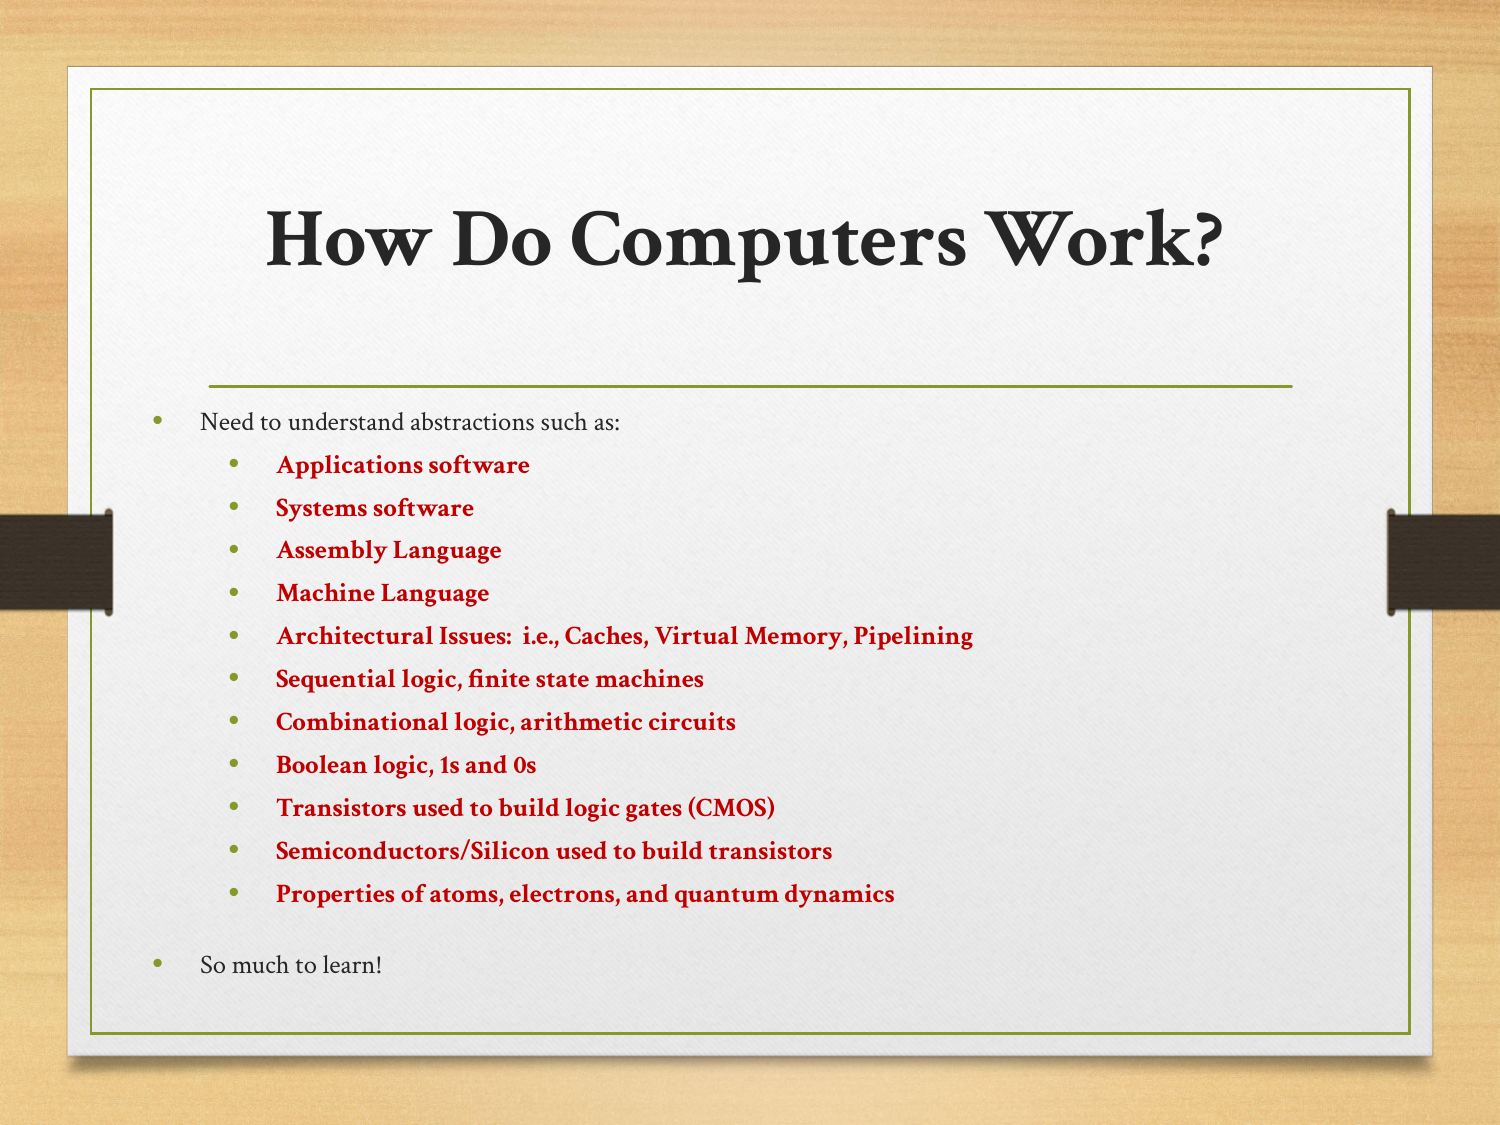

# How Do Computers Work?
Need to understand abstractions such as:
Applications software
Systems software
Assembly Language
Machine Language
Architectural Issues:  i.e., Caches, Virtual Memory, Pipelining
Sequential logic, finite state machines
Combinational logic, arithmetic circuits
Boolean logic, 1s and 0s
Transistors used to build logic gates (CMOS)
Semiconductors/Silicon used to build transistors
Properties of atoms, electrons, and quantum dynamics
So much to learn!